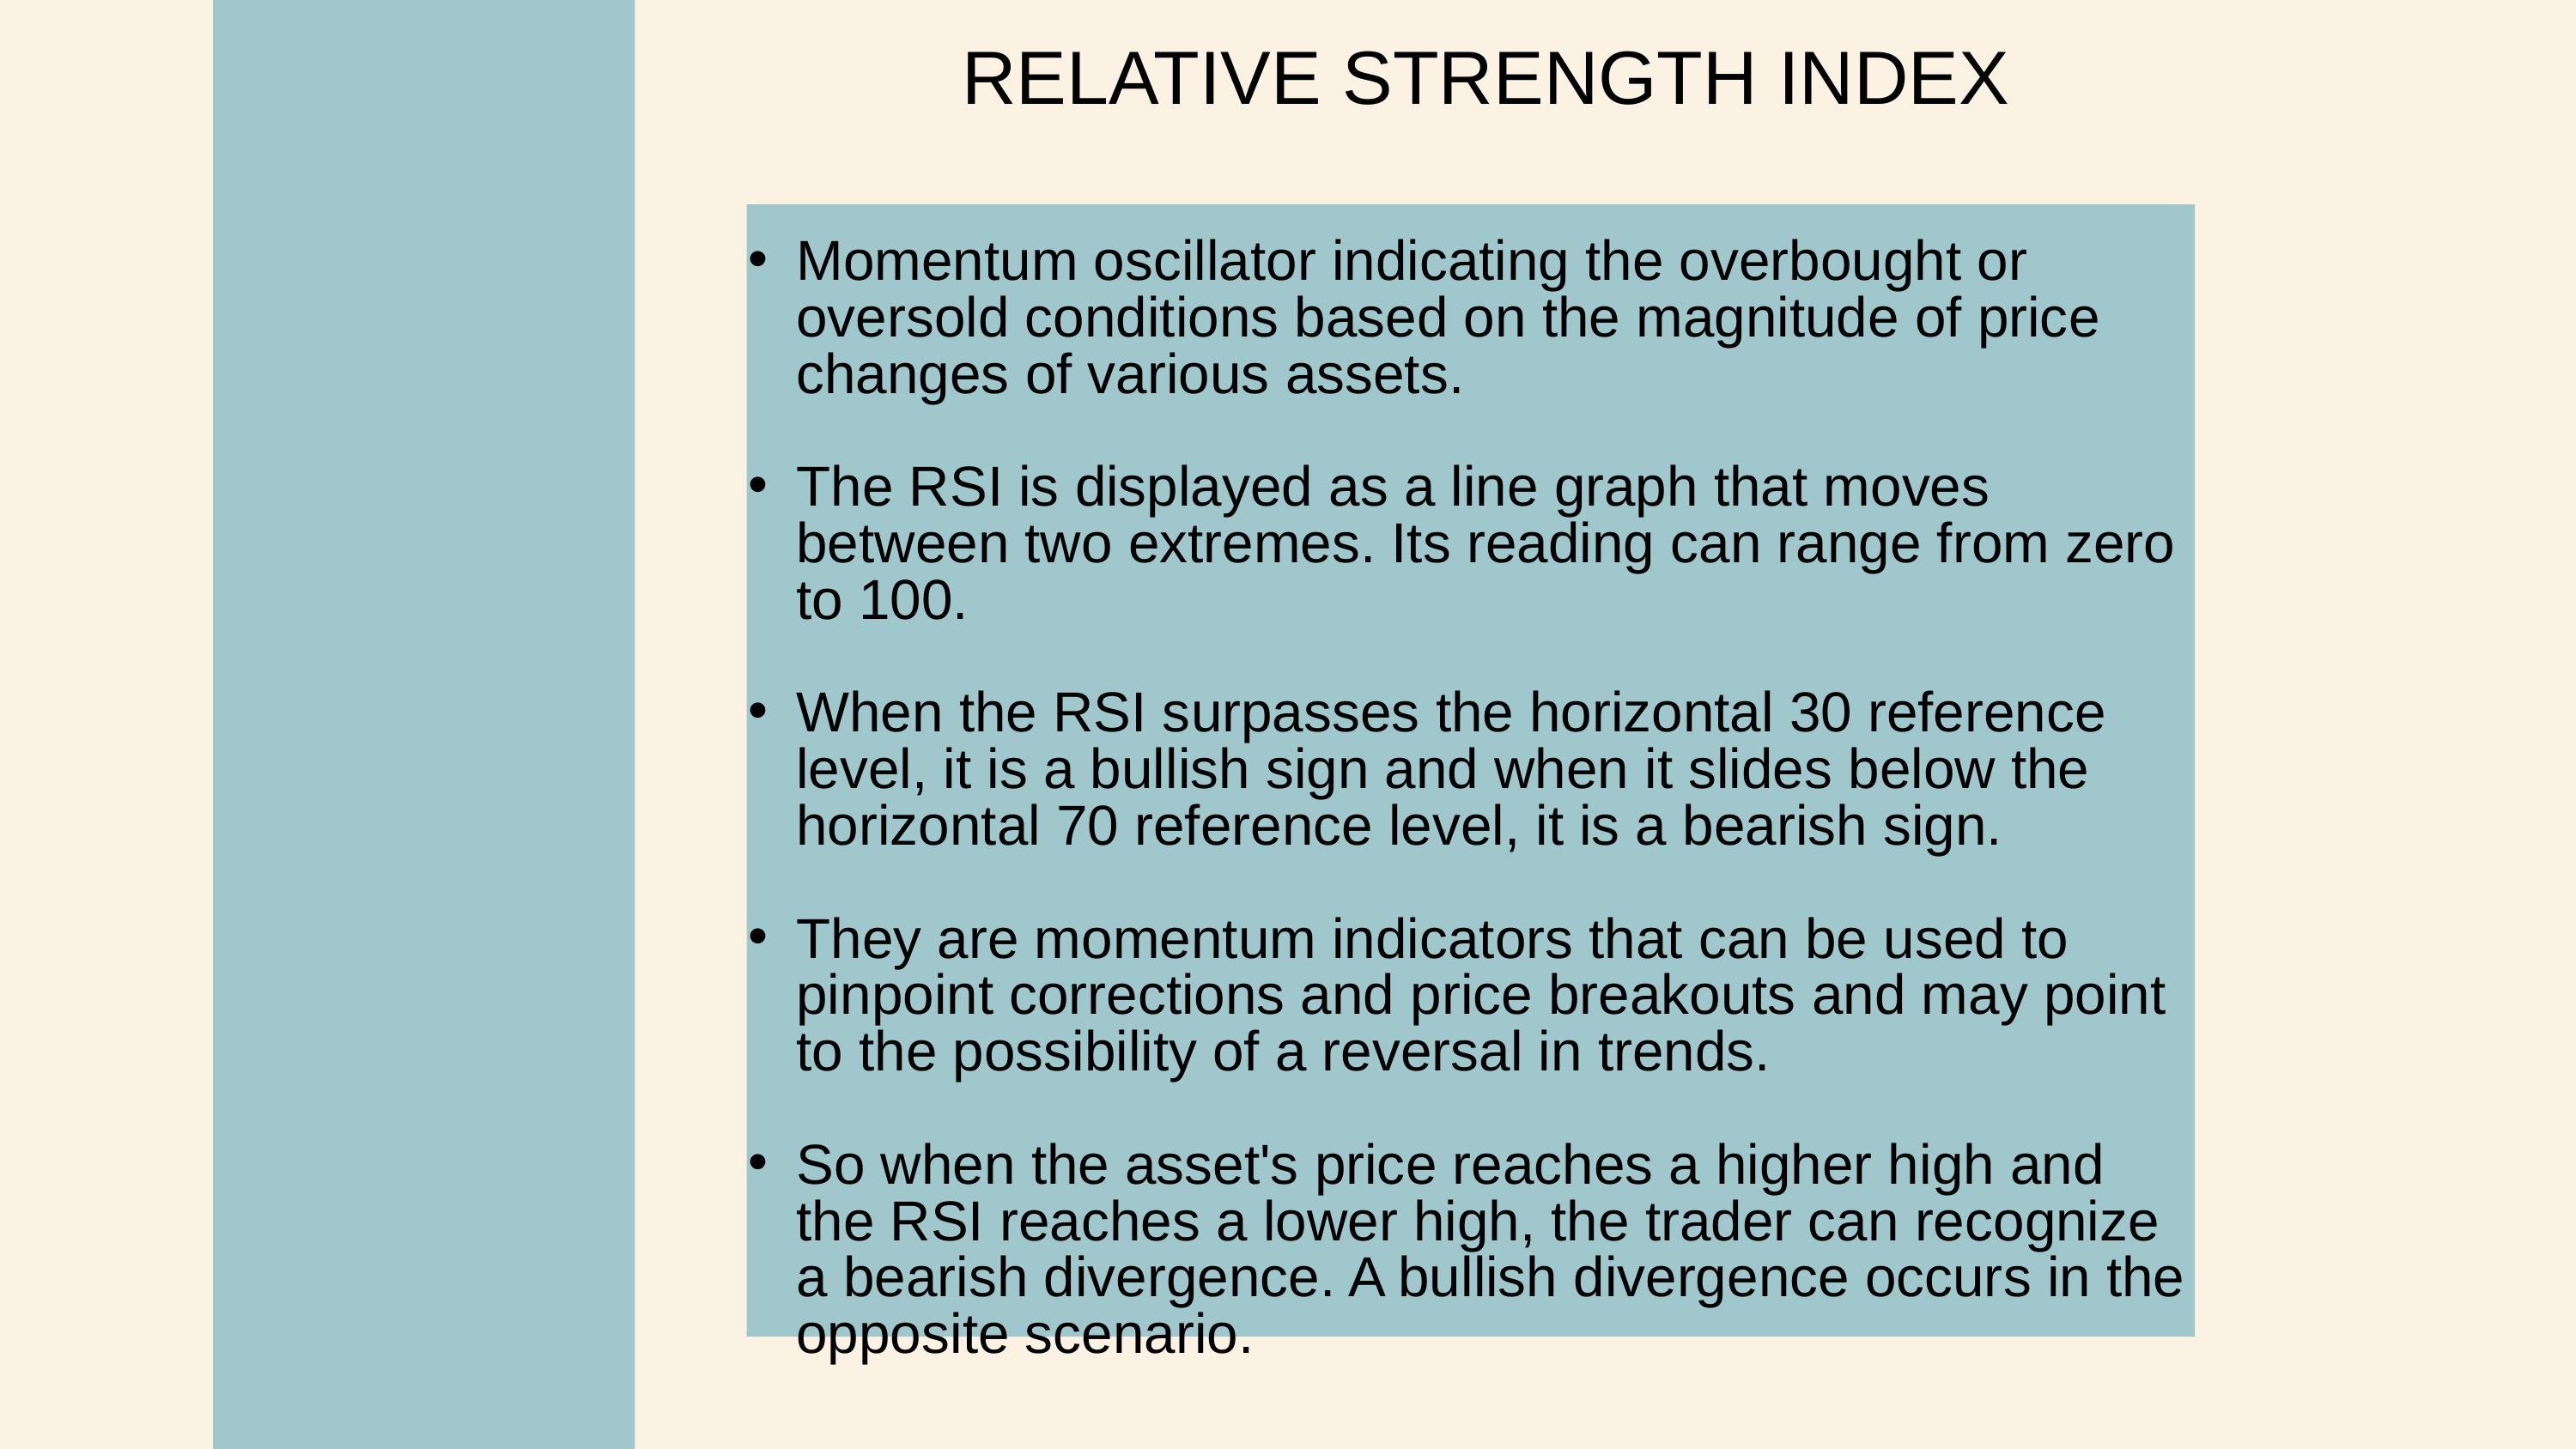

RELATIVE STRENGTH INDEX

Momentum oscillator indicating the overbought or oversold conditions based on the magnitude of price changes of various assets.

The RSI is displayed as a line graph that moves between two extremes. Its reading can range from zero to 100.

When the RSI surpasses the horizontal 30 reference level, it is a bullish sign and when it slides below the horizontal 70 reference level, it is a bearish sign.

They are momentum indicators that can be used to pinpoint corrections and price breakouts and may point to the possibility of a reversal in trends.

So when the asset's price reaches a higher high and the RSI reaches a lower high, the trader can recognize a bearish divergence. A bullish divergence occurs in the opposite scenario.